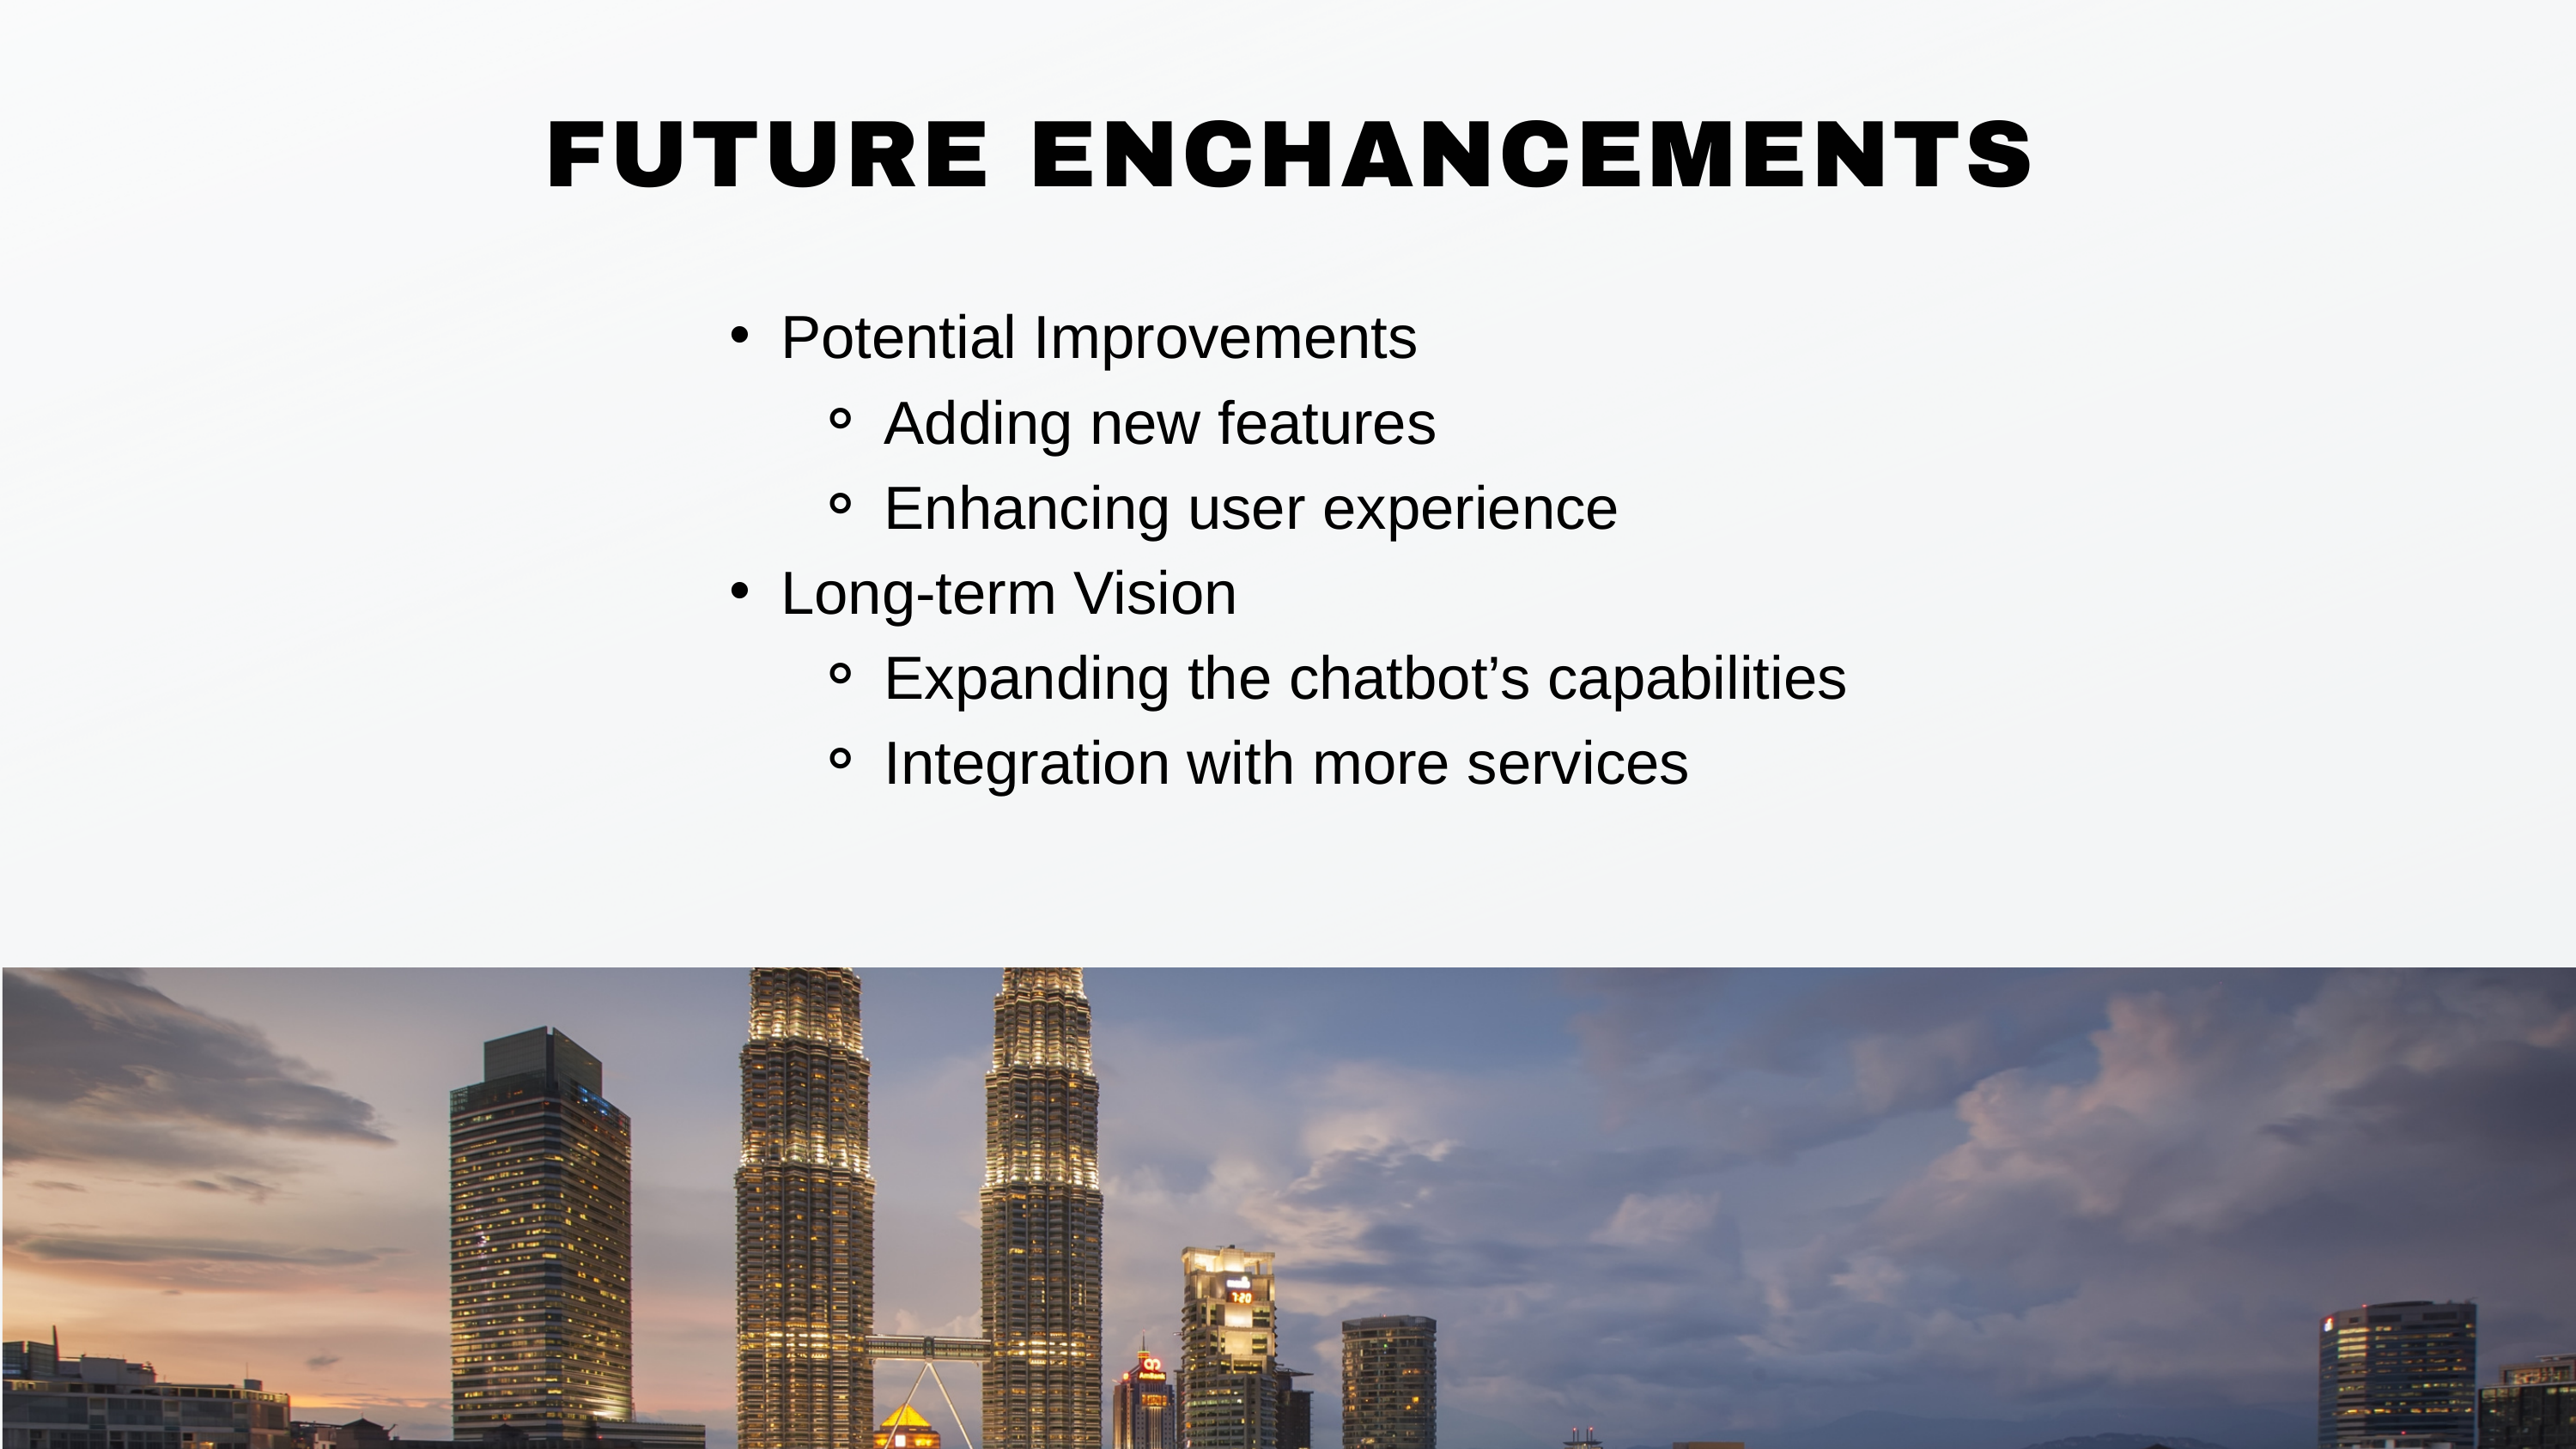

FUTURE ENCHANCEMENTS
Potential Improvements
Adding new features
Enhancing user experience
Long-term Vision
Expanding the chatbot’s capabilities
Integration with more services